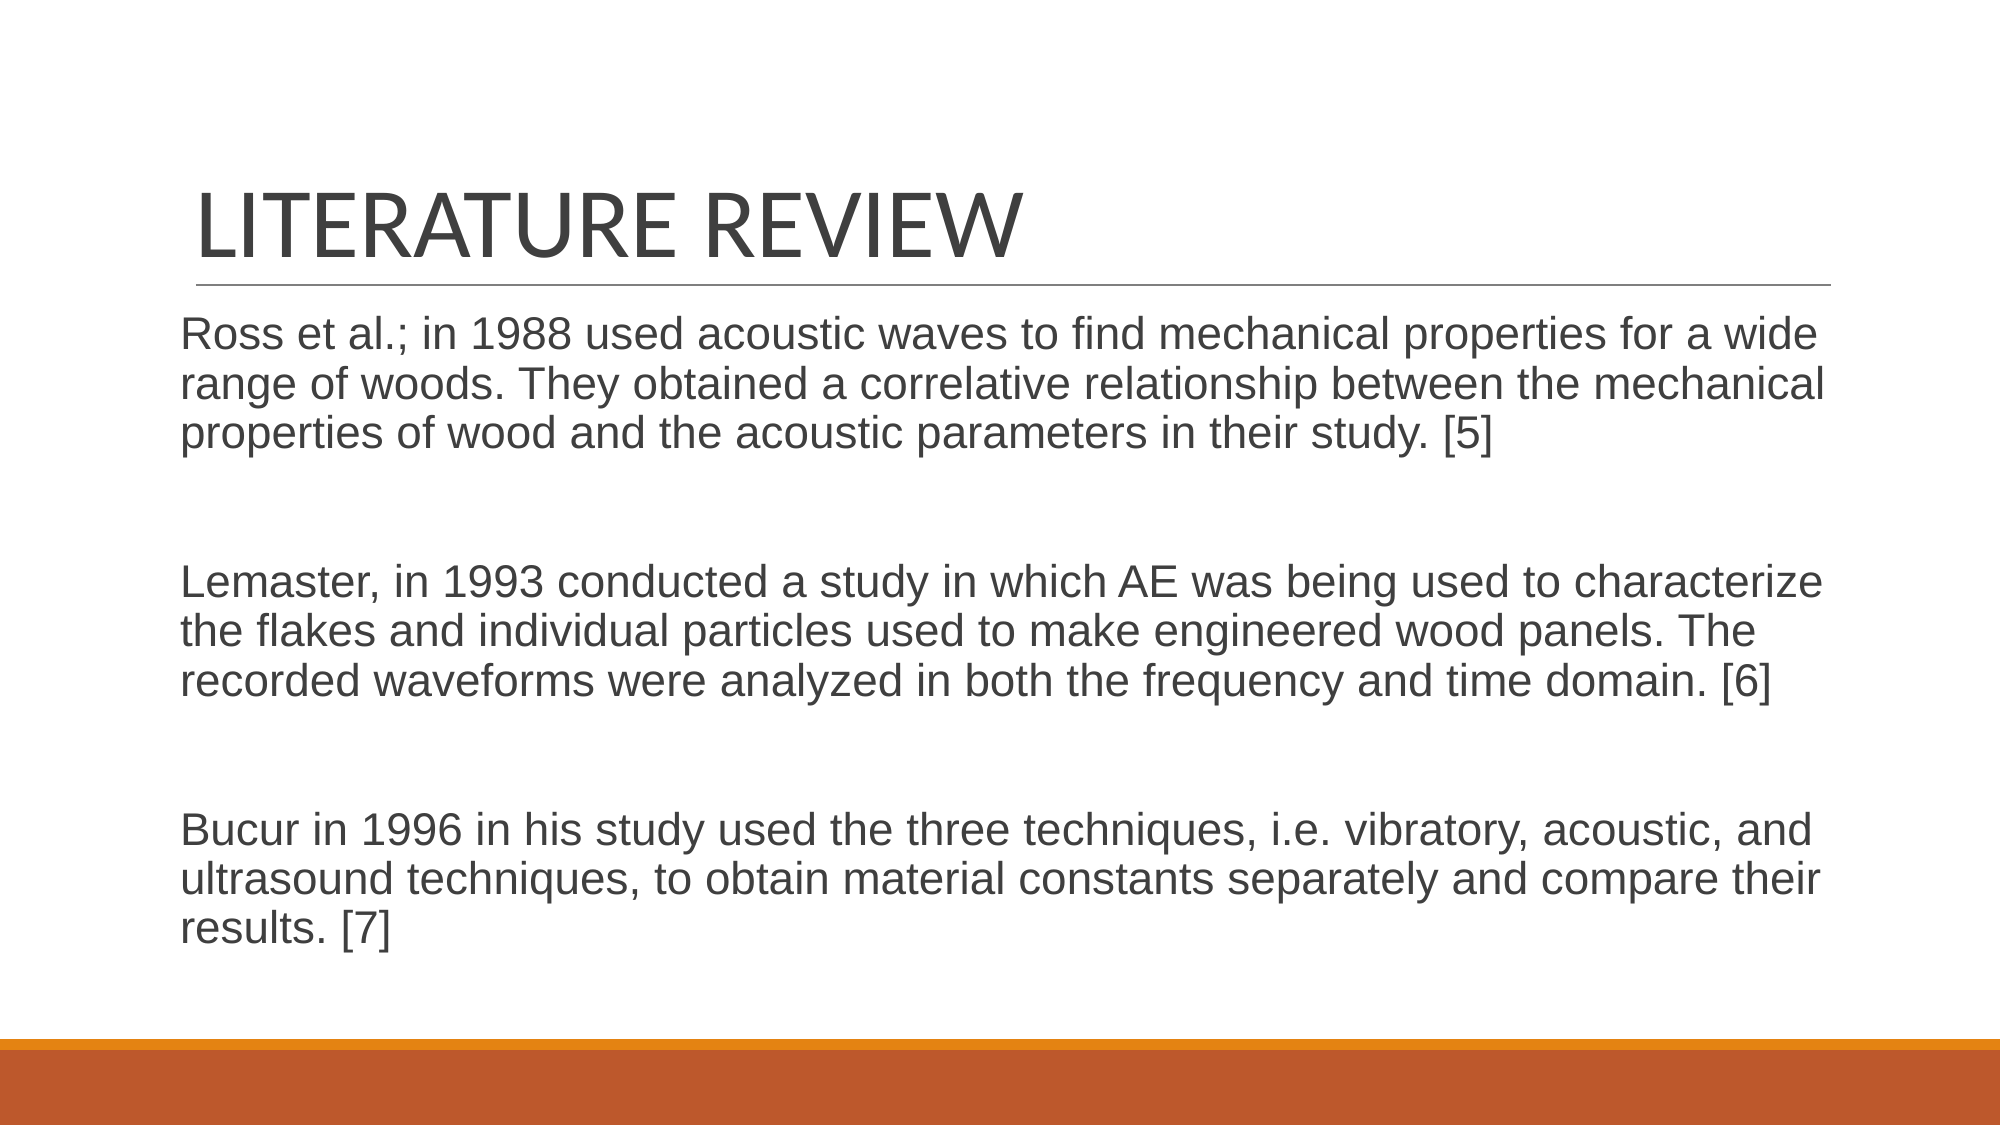

# LITERATURE REVIEW
Ross et al.; in 1988 used acoustic waves to find mechanical properties for a wide range of woods. They obtained a correlative relationship between the mechanical properties of wood and the acoustic parameters in their study. [5]

Lemaster, in 1993 conducted a study in which AE was being used to characterize the flakes and individual particles used to make engineered wood panels. The recorded waveforms were analyzed in both the frequency and time domain. [6]

Bucur in 1996 in his study used the three techniques, i.e. vibratory, acoustic, and ultrasound techniques, to obtain material constants separately and compare their results. [7]